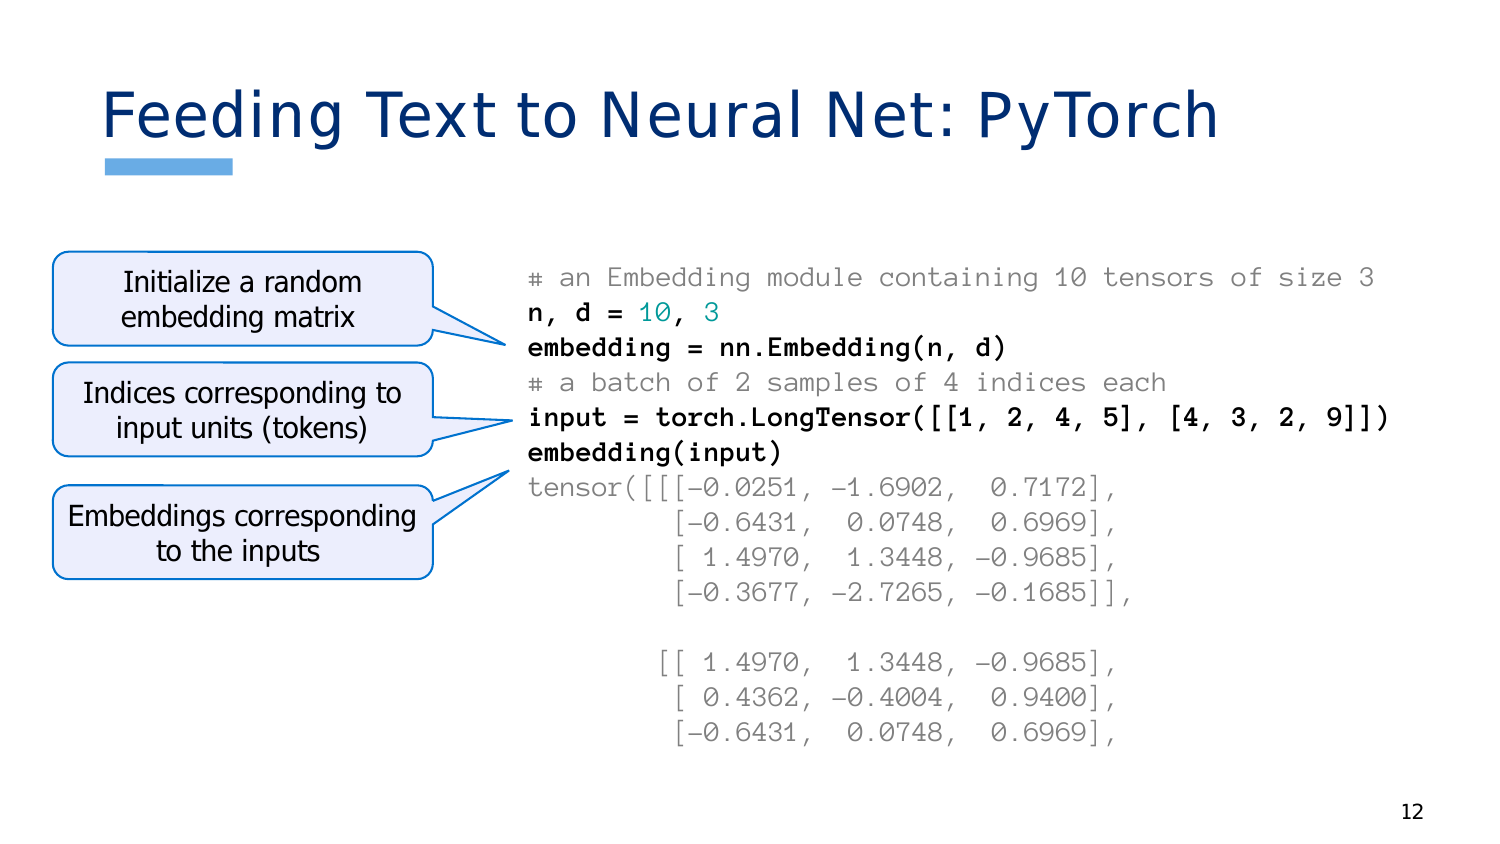

# Feeding Text to Neural Net: PyTorch
# an Embedding module containing 10 tensors of size 3
n, d = 10, 3
embedding = nn.Embedding(n, d)
# a batch of 2 samples of 4 indices each
input = torch.LongTensor([[1, 2, 4, 5], [4, 3, 2, 9]])
embedding(input)
tensor([[[-0.0251, -1.6902,  0.7172],
         [-0.6431,  0.0748,  0.6969],
         [ 1.4970,  1.3448, -0.9685],
         [-0.3677, -2.7265, -0.1685]],

        [[ 1.4970,  1.3448, -0.9685],
         [ 0.4362, -0.4004,  0.9400],
         [-0.6431,  0.0748,  0.6969],
Initialize a random embedding matrix
Indices corresponding to input units (tokens)
Embeddings corresponding to the inputs